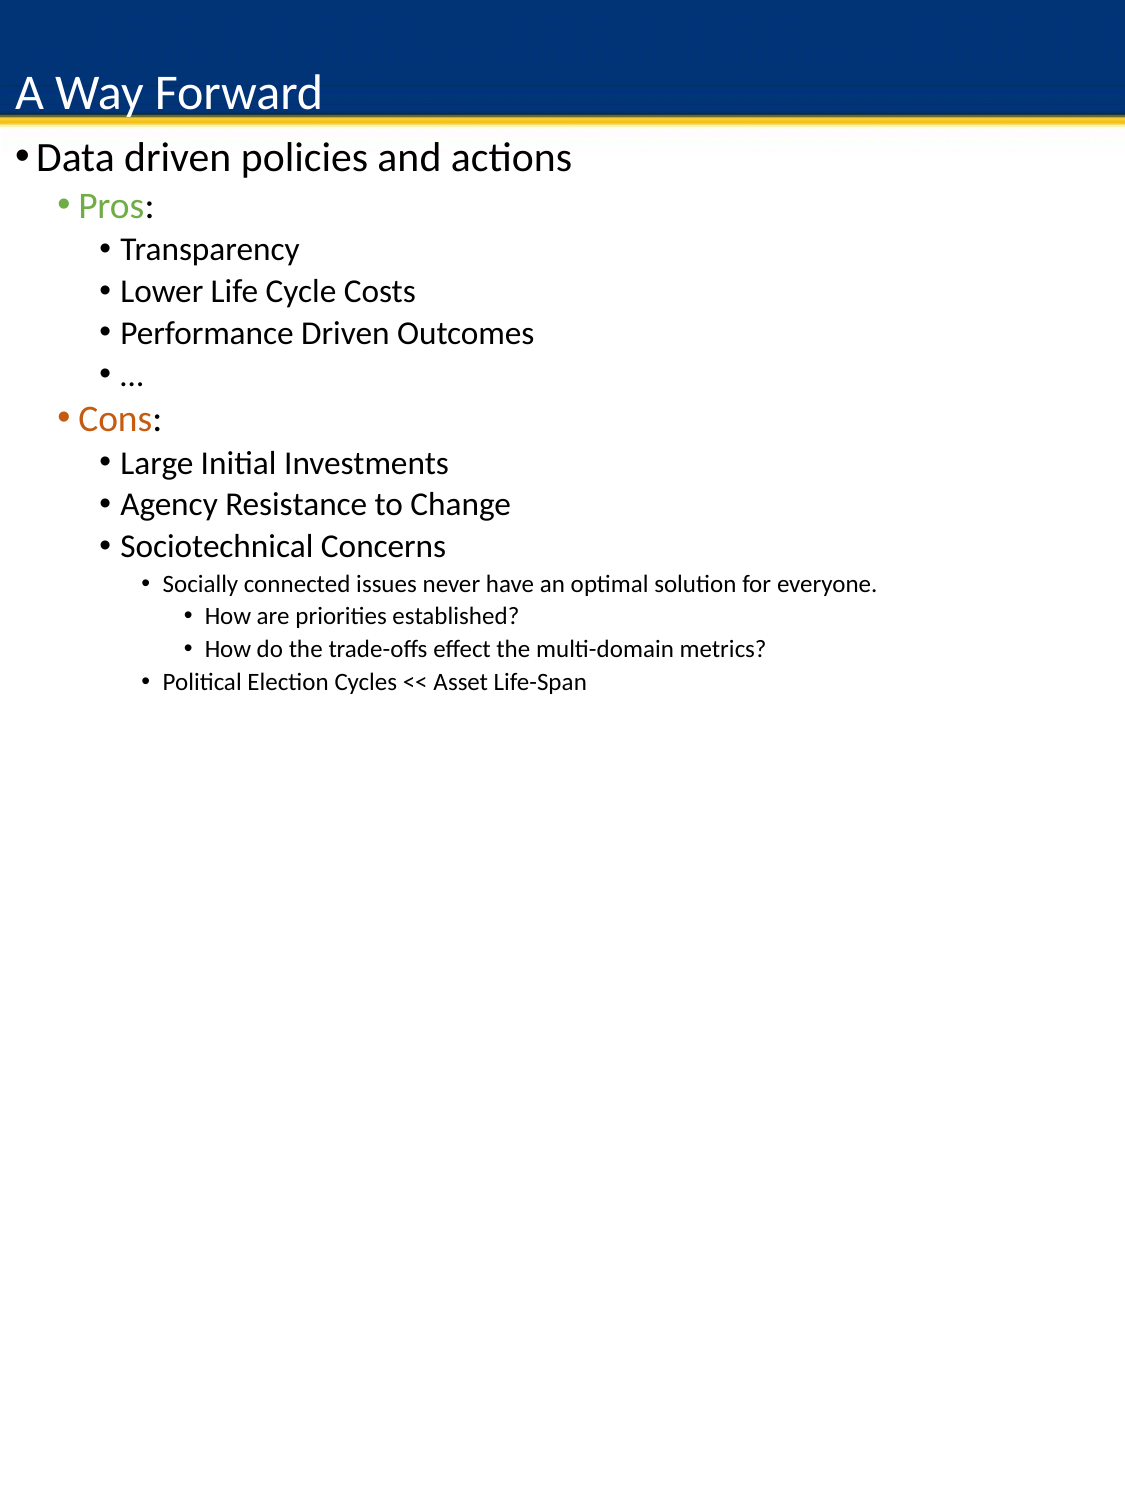

# A Way Forward
Data driven policies and actions
Pros:
Transparency
Lower Life Cycle Costs
Performance Driven Outcomes
…
Cons:
Large Initial Investments
Agency Resistance to Change
Sociotechnical Concerns
Socially connected issues never have an optimal solution for everyone.
How are priorities established?
How do the trade-offs effect the multi-domain metrics?
Political Election Cycles << Asset Life-Span